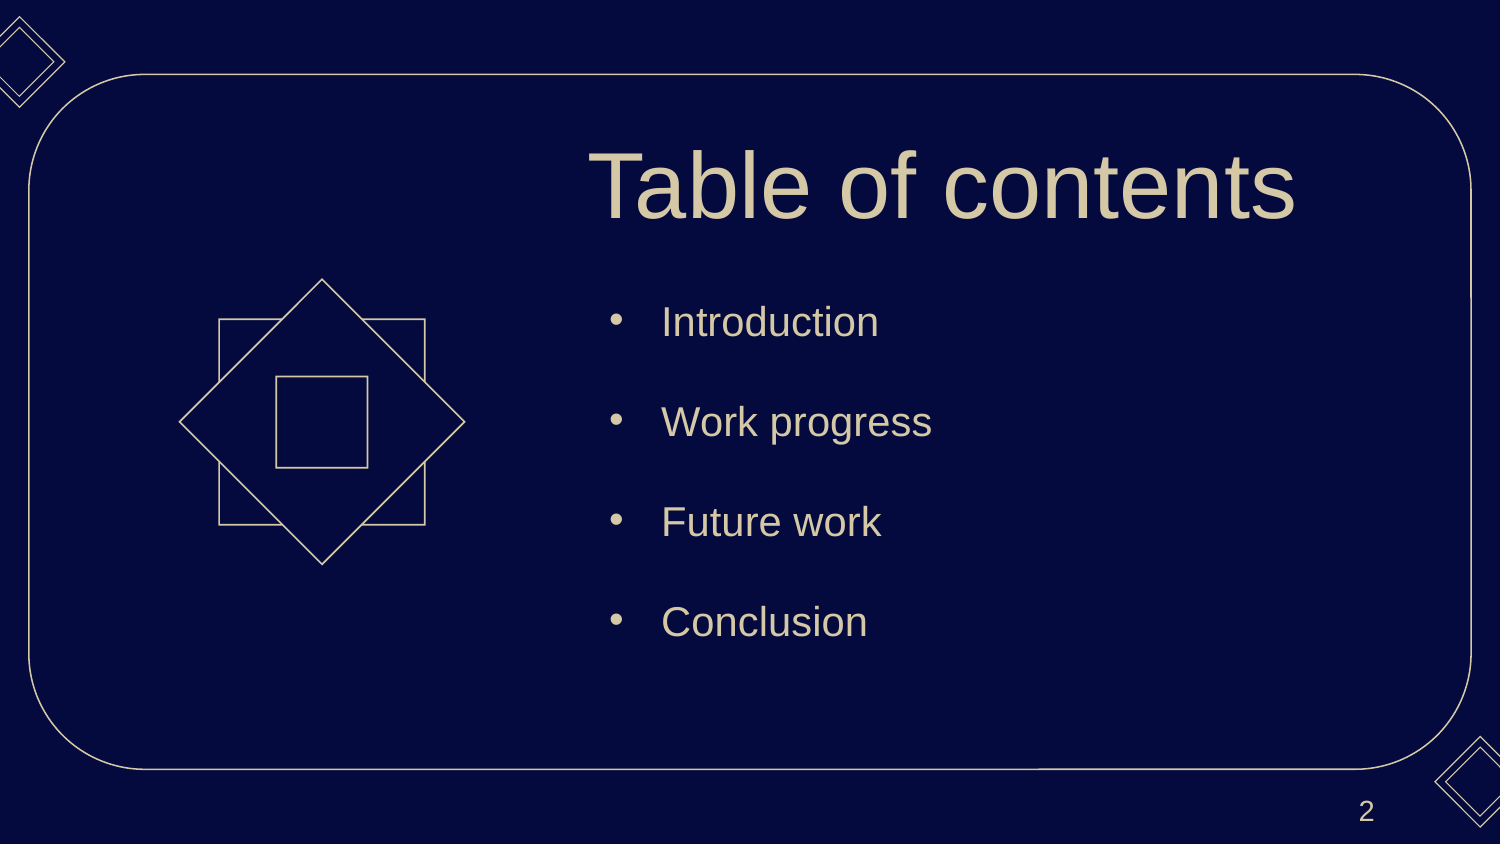

# Table of contents
Introduction
Work progress
Future work
Conclusion

2